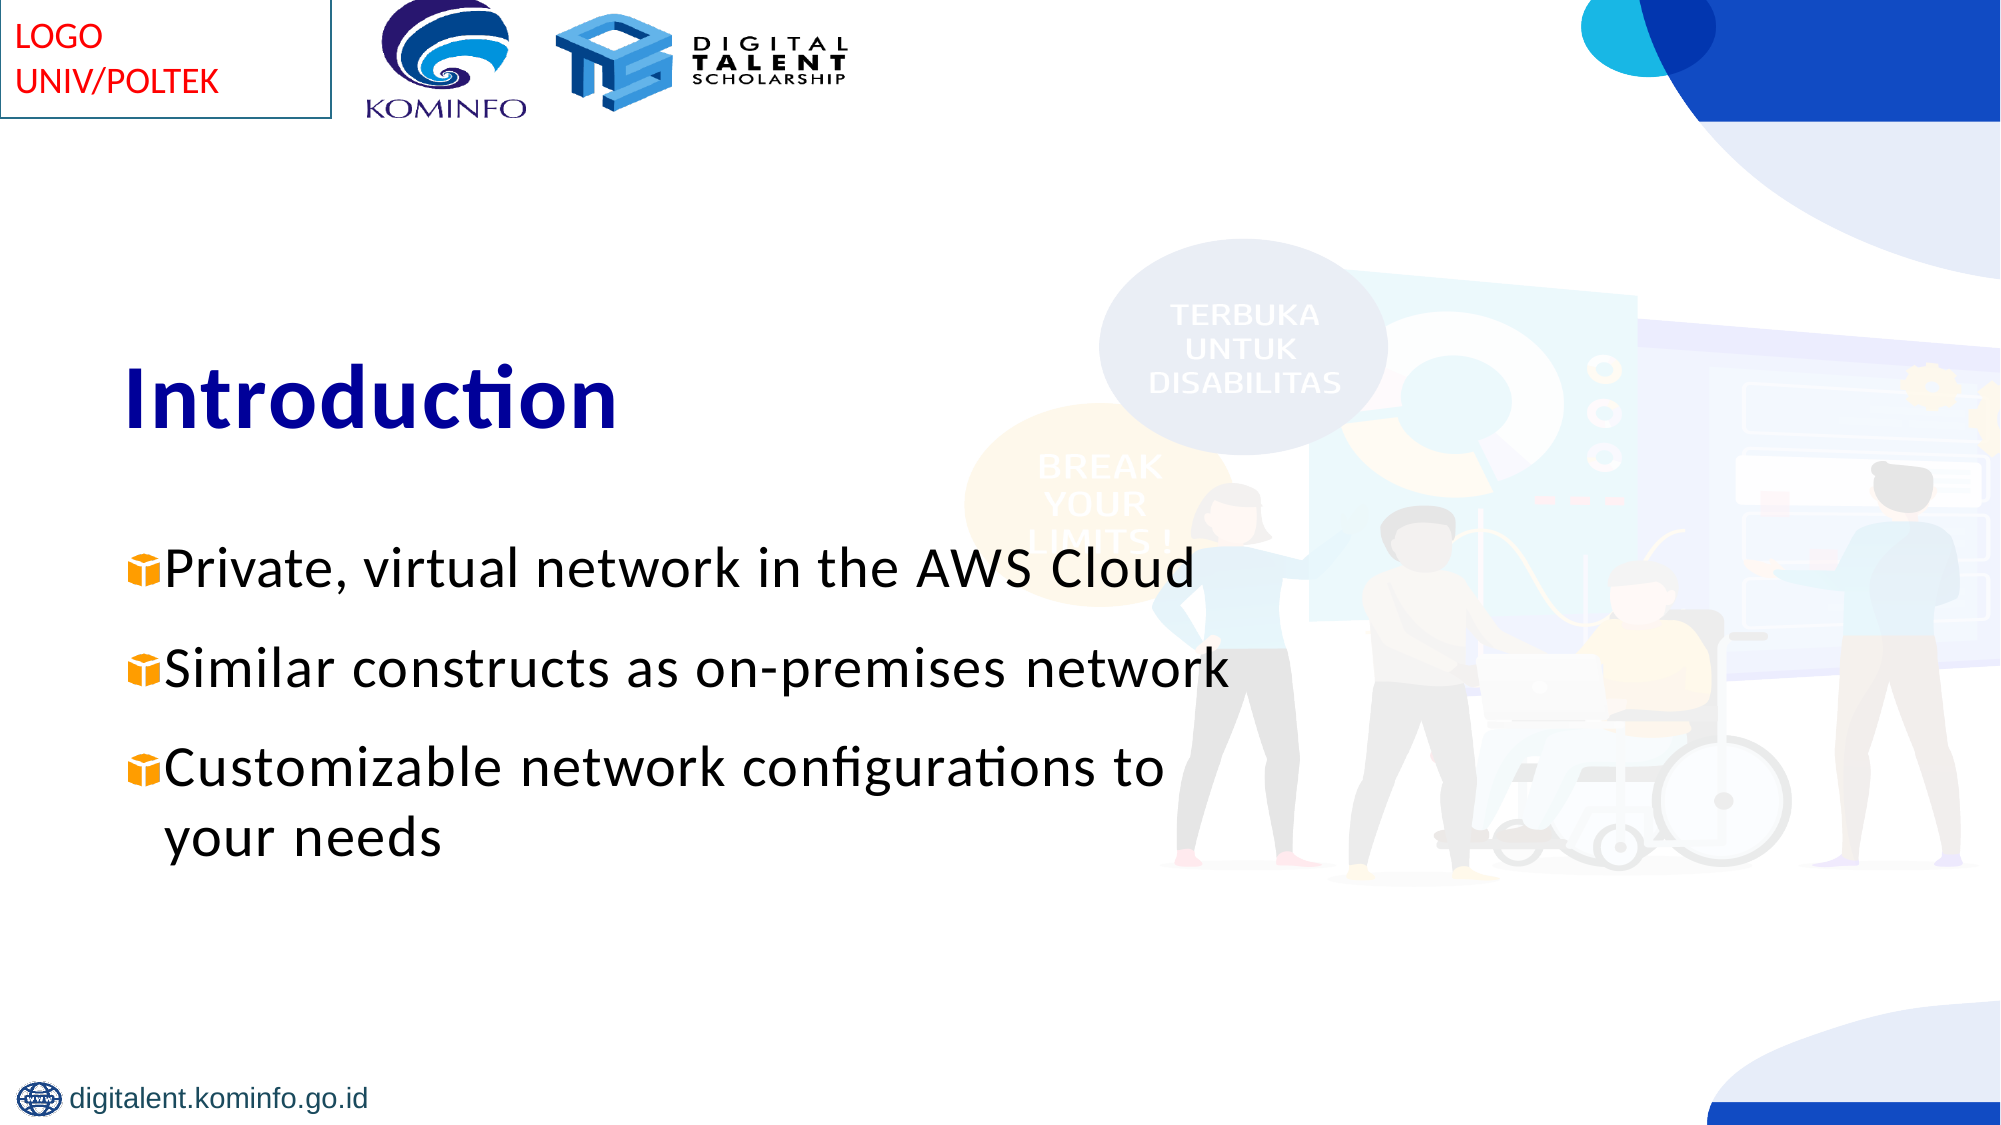

# Introduction
Private, virtual network in the AWS Cloud  Similar constructs as on-premises network
Customizable network configurations to your needs